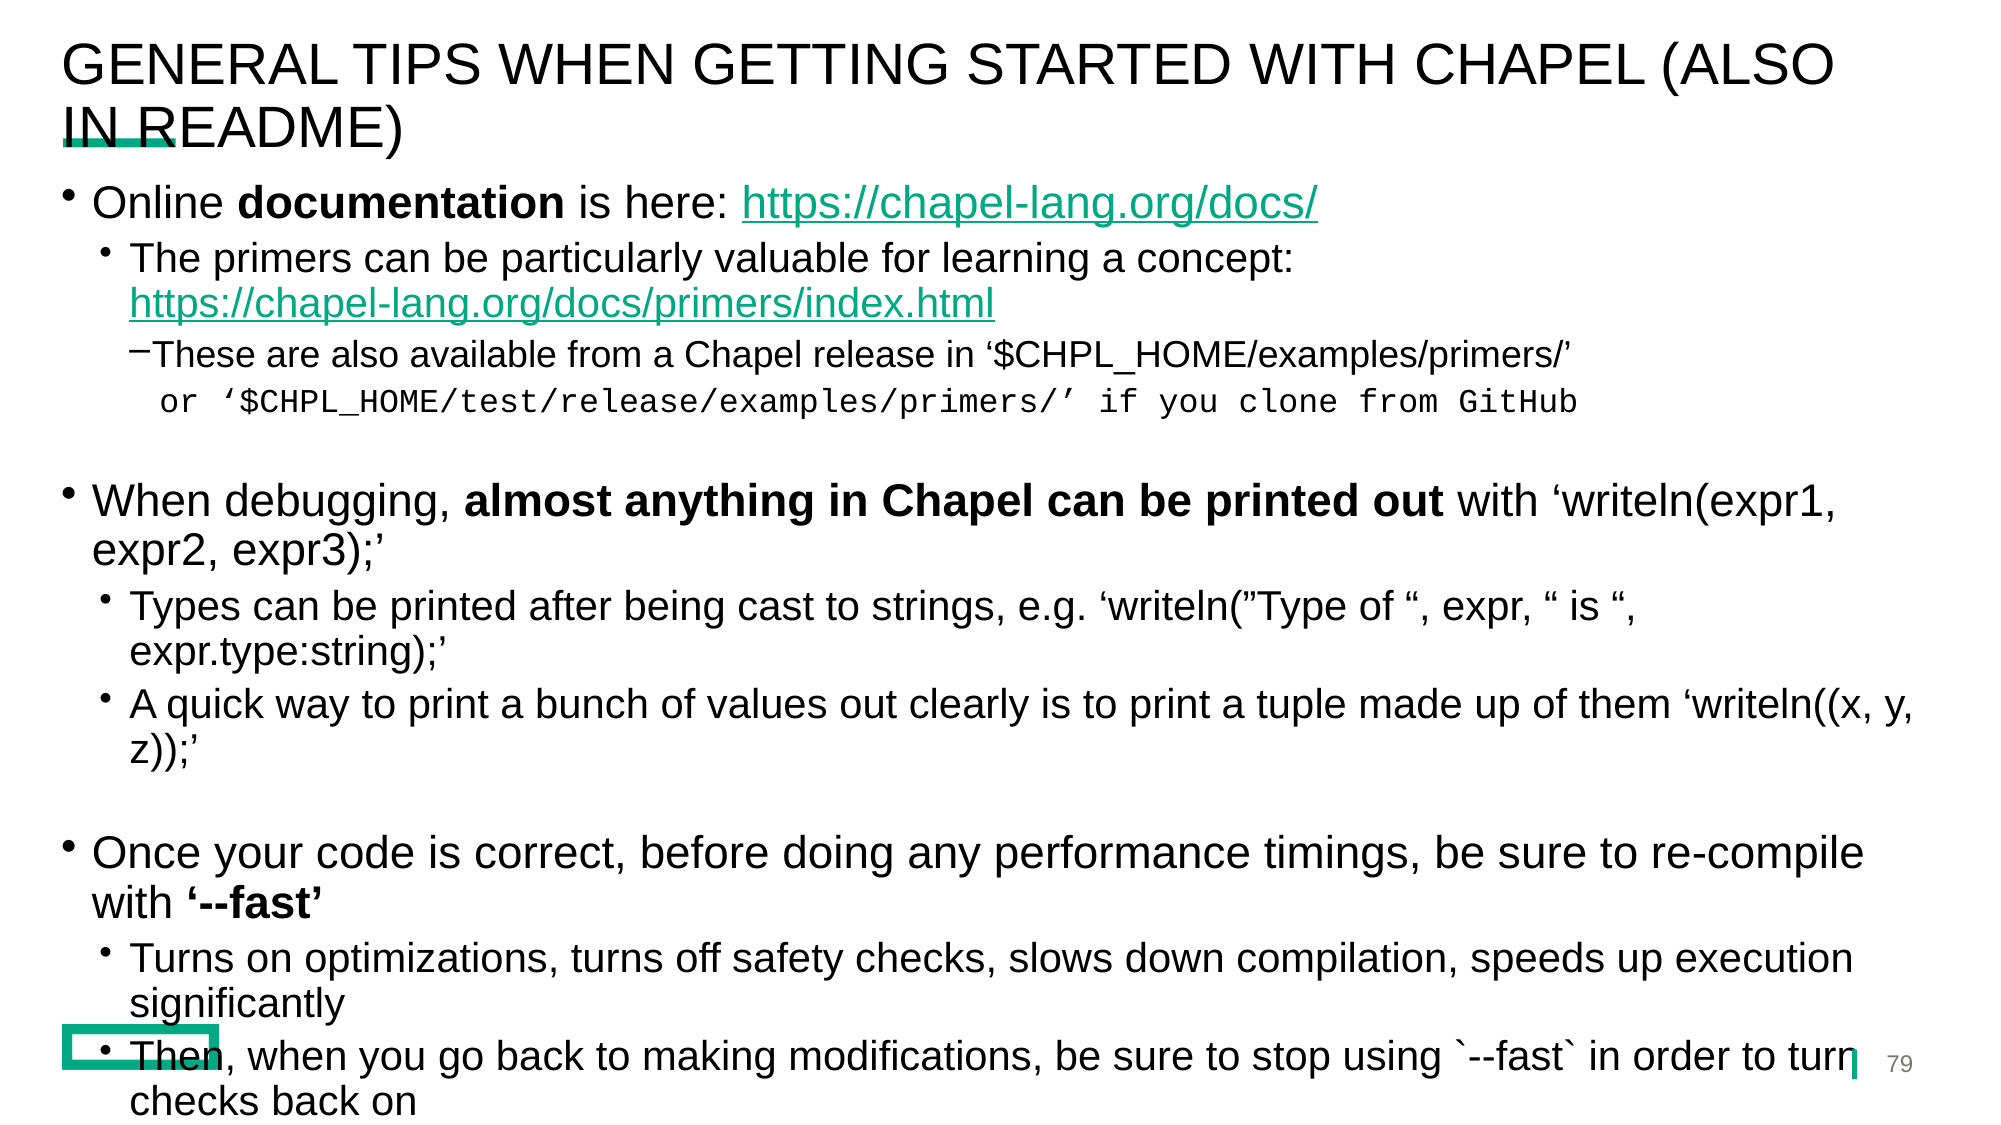

# General Tips When Getting Started with Chapel (also in README)
Online documentation is here: https://chapel-lang.org/docs/
The primers can be particularly valuable for learning a concept: https://chapel-lang.org/docs/primers/index.html
These are also available from a Chapel release in ‘$CHPL_HOME/examples/primers/’
or ‘$CHPL_HOME/test/release/examples/primers/’ if you clone from GitHub

When debugging, almost anything in Chapel can be printed out with ‘writeln(expr1, expr2, expr3);’
Types can be printed after being cast to strings, e.g. ‘writeln(”Type of “, expr, “ is “, expr.type:string);’
A quick way to print a bunch of values out clearly is to print a tuple made up of them ‘writeln((x, y, z));’

Once your code is correct, before doing any performance timings, be sure to re-compile with ‘--fast’
Turns on optimizations, turns off safety checks, slows down compilation, speeds up execution significantly
Then, when you go back to making modifications, be sure to stop using `--fast` in order to turn checks back on

For vim / emacs users, syntax highlighters are in $CHPL_HOME/highlight
Imperfect, but typically better than nothing
Emacs MELPA users may want to use the chapel-mode available there (better in many ways, weird in others)
79